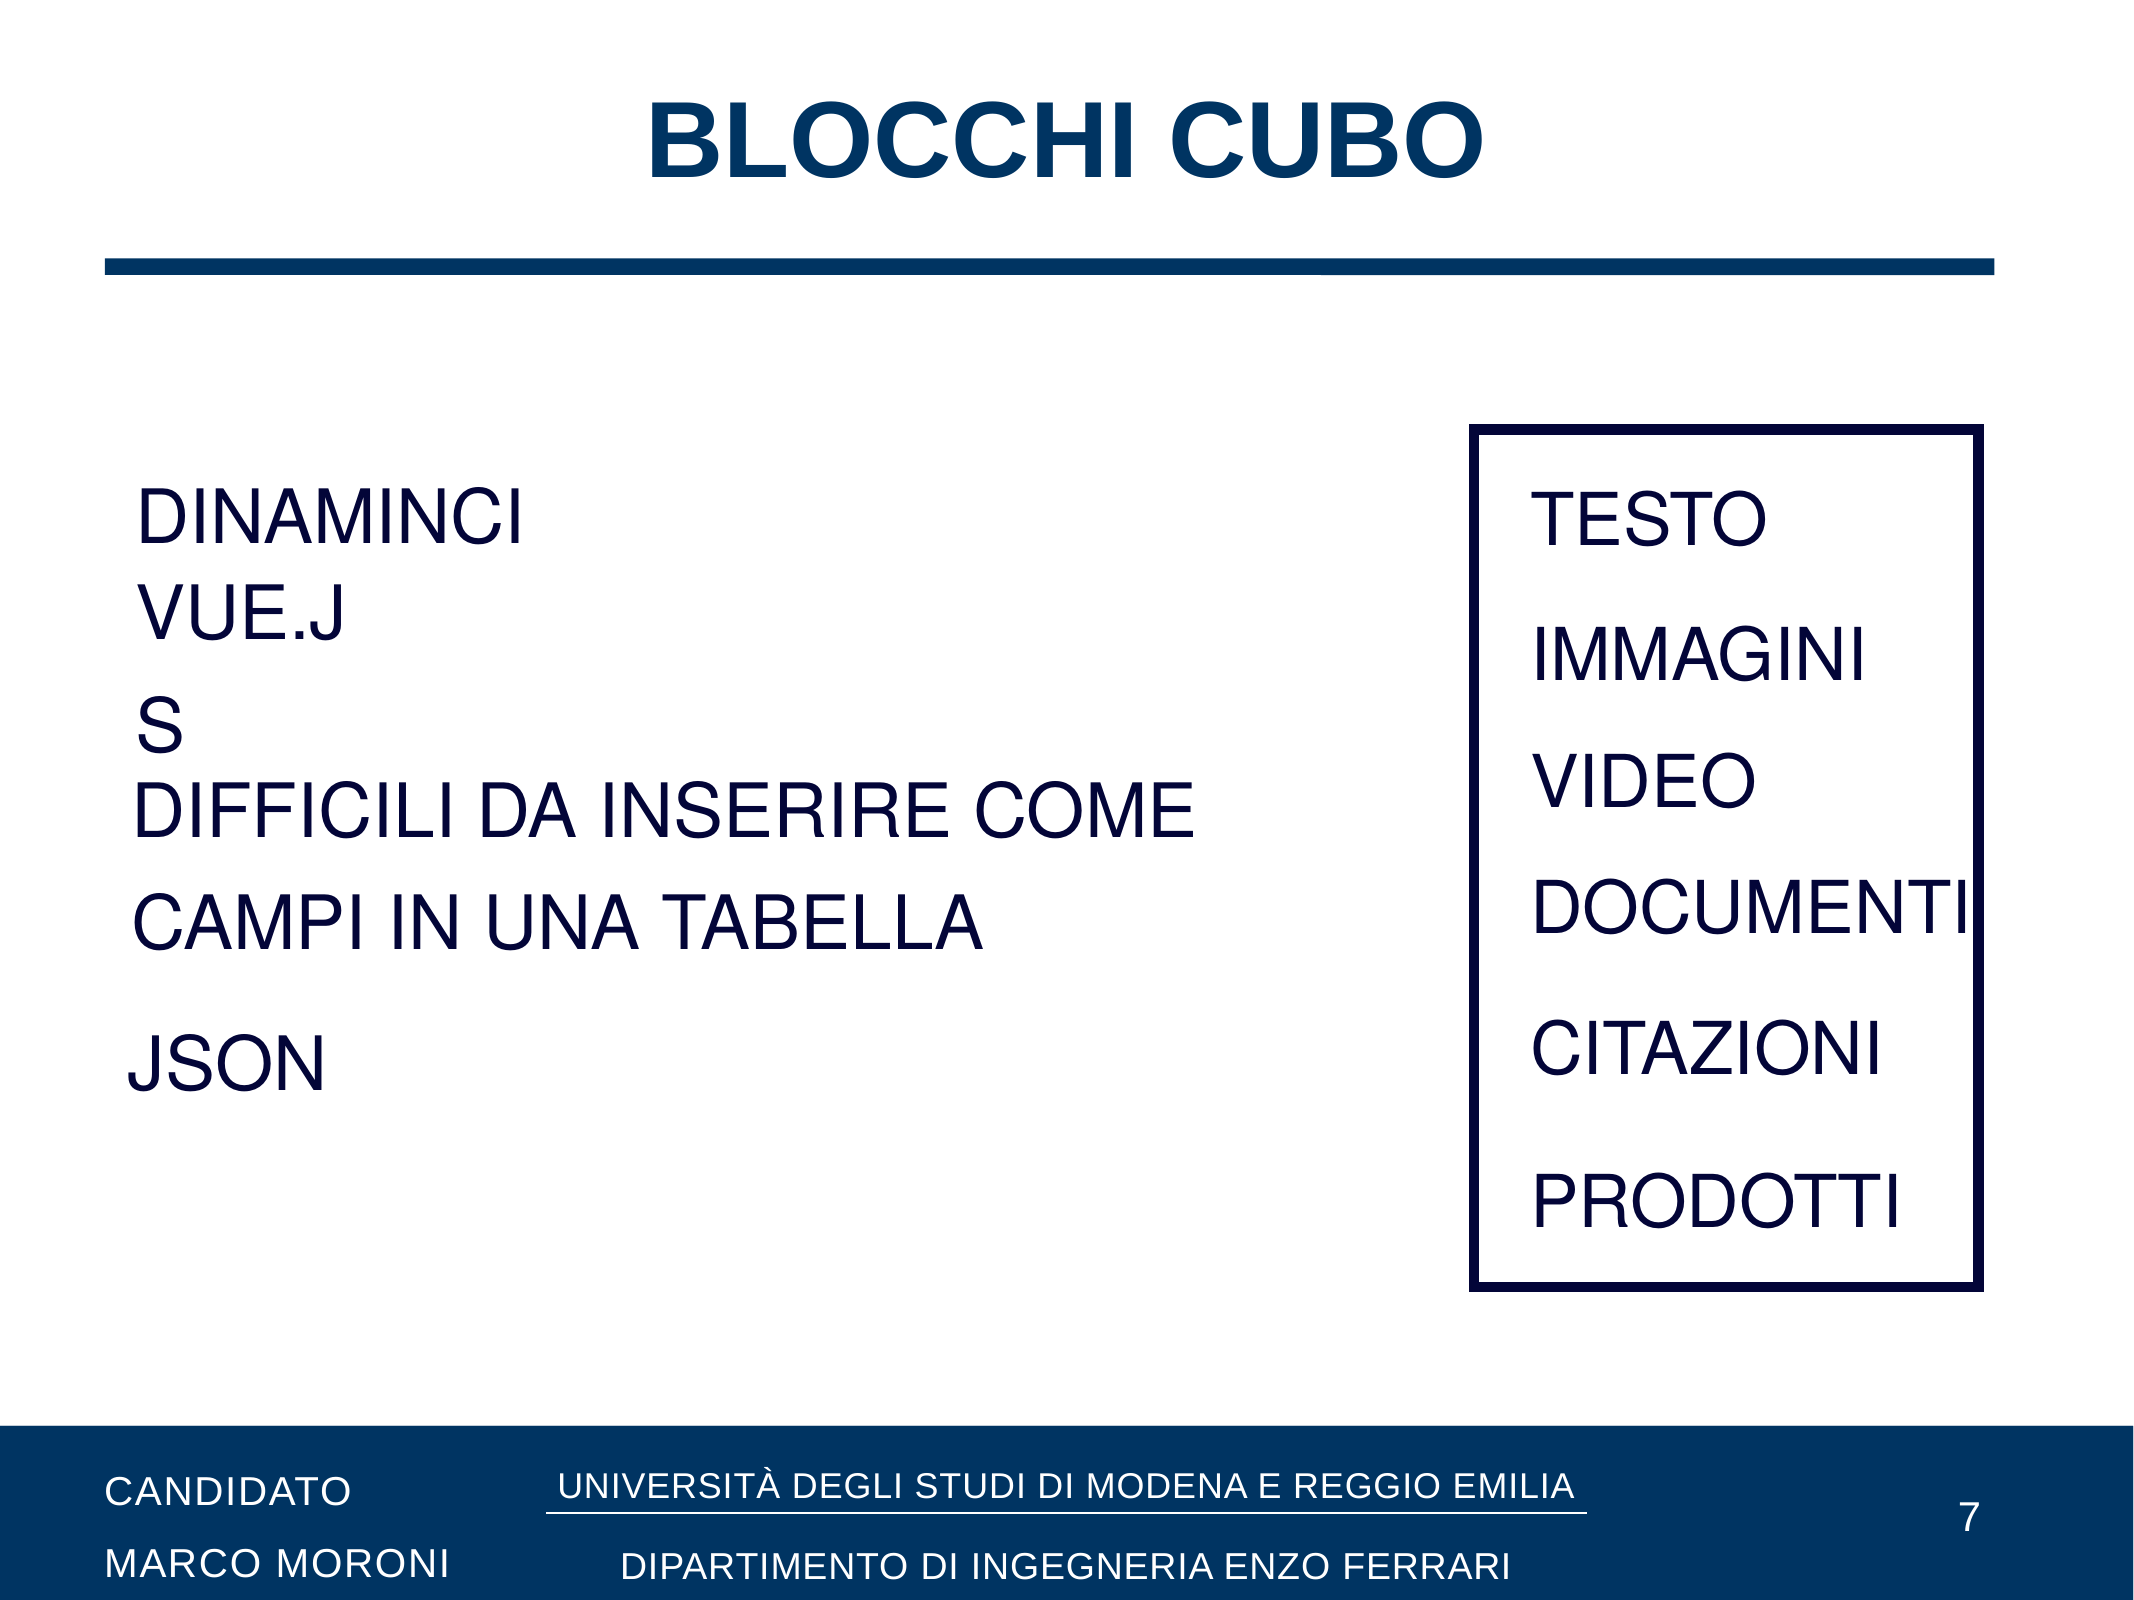

BLOCCHI CUBO

Dinaminci
Testo
Immagini
Vue.js
Video
Difficili da inserire come campi in una tabella
Documenti
Citazioni
Json
Prodotti

Candidato
Marco Moroni
Relatore
Ing. Luca Ferretti
Candidato
Marco moroni
Università degli Studi di Modena e Reggio Emilia
7
Anno accademico 2020/2021
7
Dipartimento di Ingegneria Enzo Ferrari